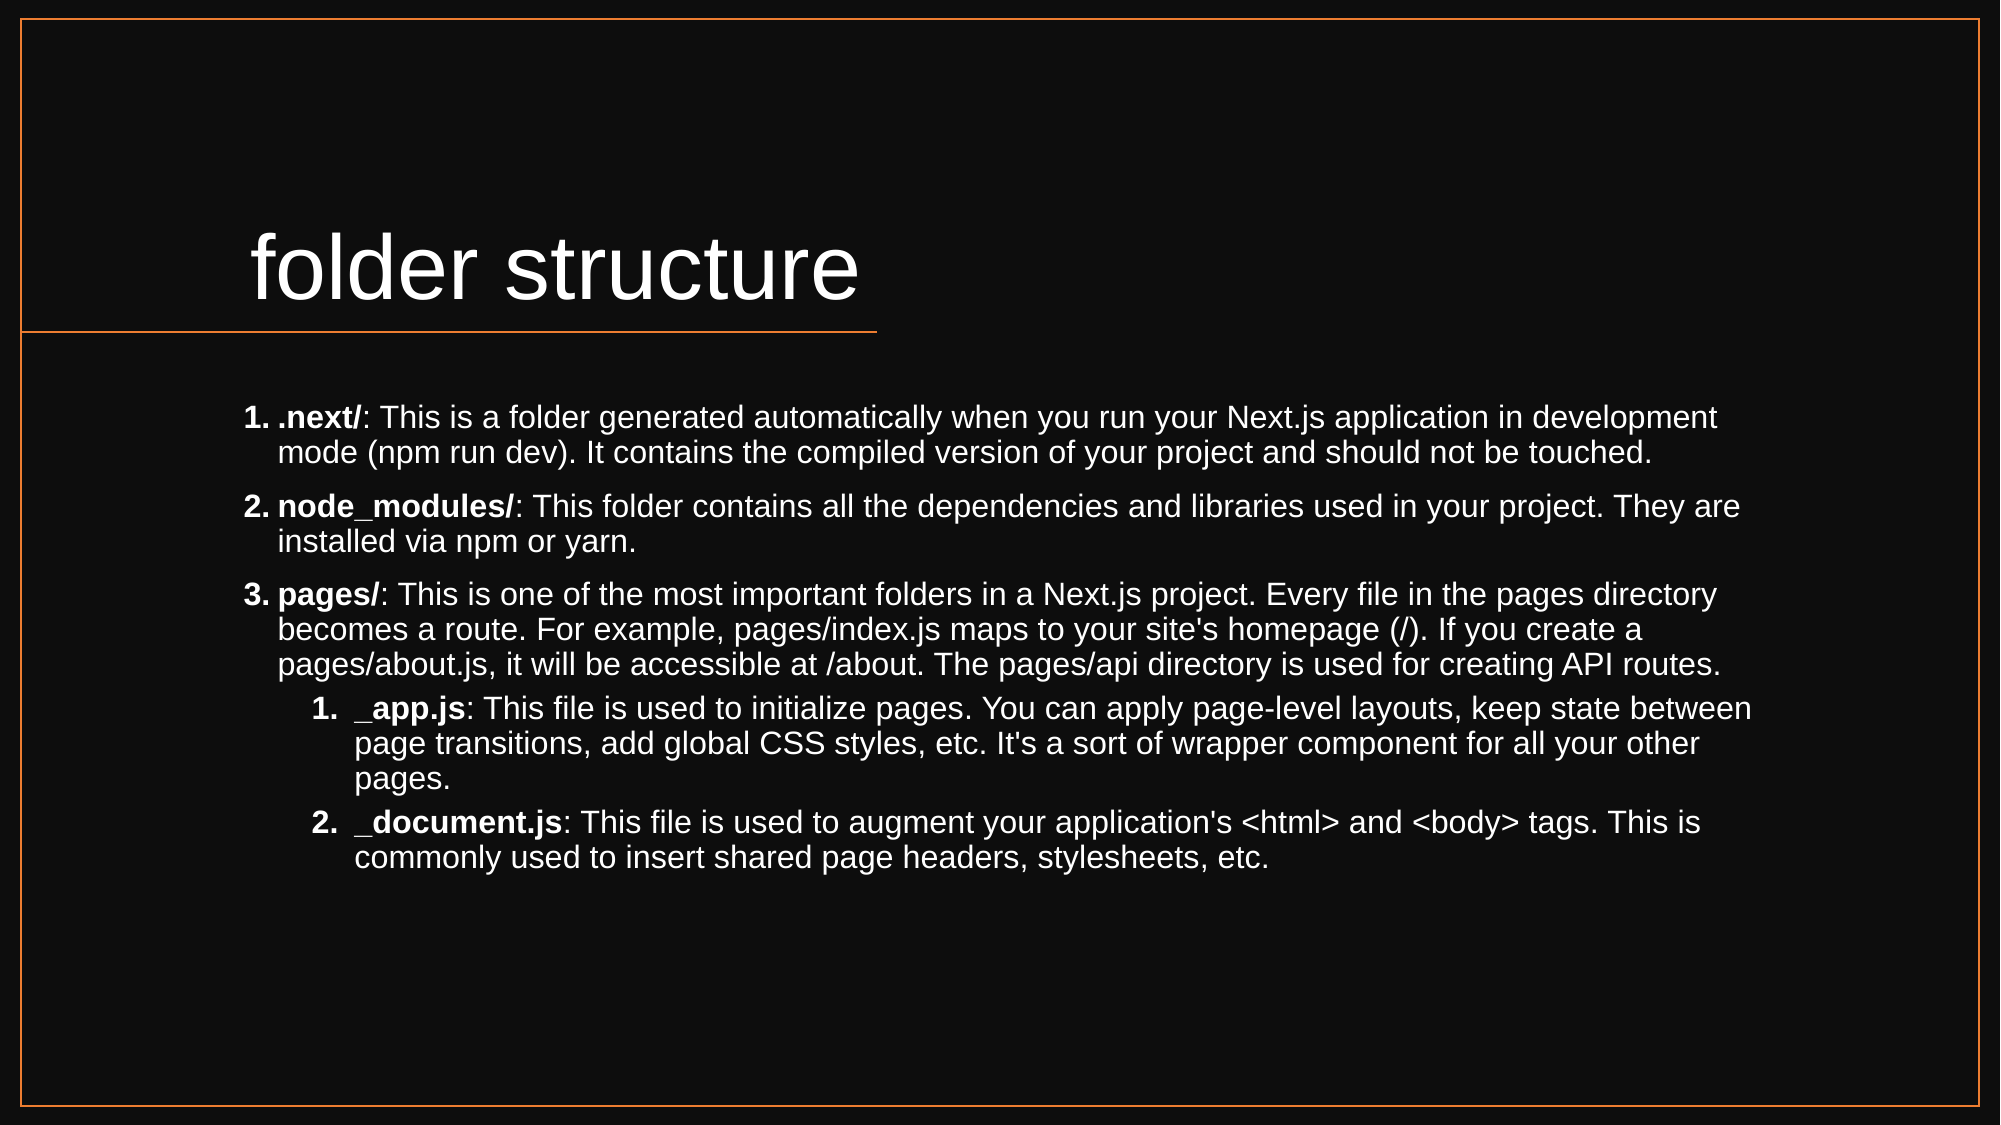

# folder structure
.next/: This is a folder generated automatically when you run your Next.js application in development mode (npm run dev). It contains the compiled version of your project and should not be touched.
node_modules/: This folder contains all the dependencies and libraries used in your project. They are installed via npm or yarn.
pages/: This is one of the most important folders in a Next.js project. Every file in the pages directory becomes a route. For example, pages/index.js maps to your site's homepage (/). If you create a pages/about.js, it will be accessible at /about. The pages/api directory is used for creating API routes.
_app.js: This file is used to initialize pages. You can apply page-level layouts, keep state between page transitions, add global CSS styles, etc. It's a sort of wrapper component for all your other pages.
_document.js: This file is used to augment your application's <html> and <body> tags. This is commonly used to insert shared page headers, stylesheets, etc.